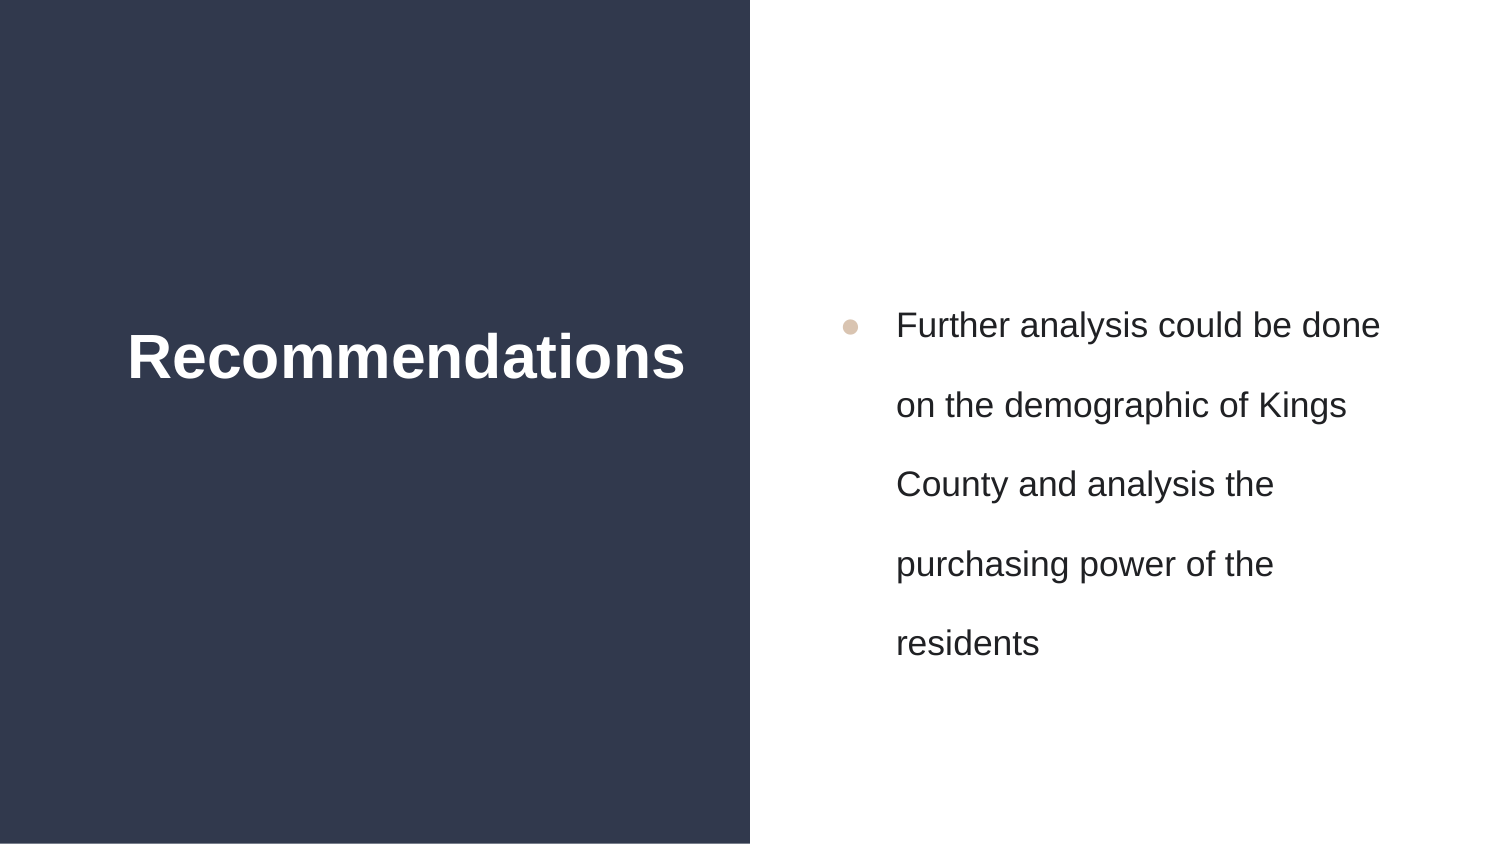

Further analysis could be done on the demographic of Kings County and analysis the purchasing power of the residents
# Recommendations